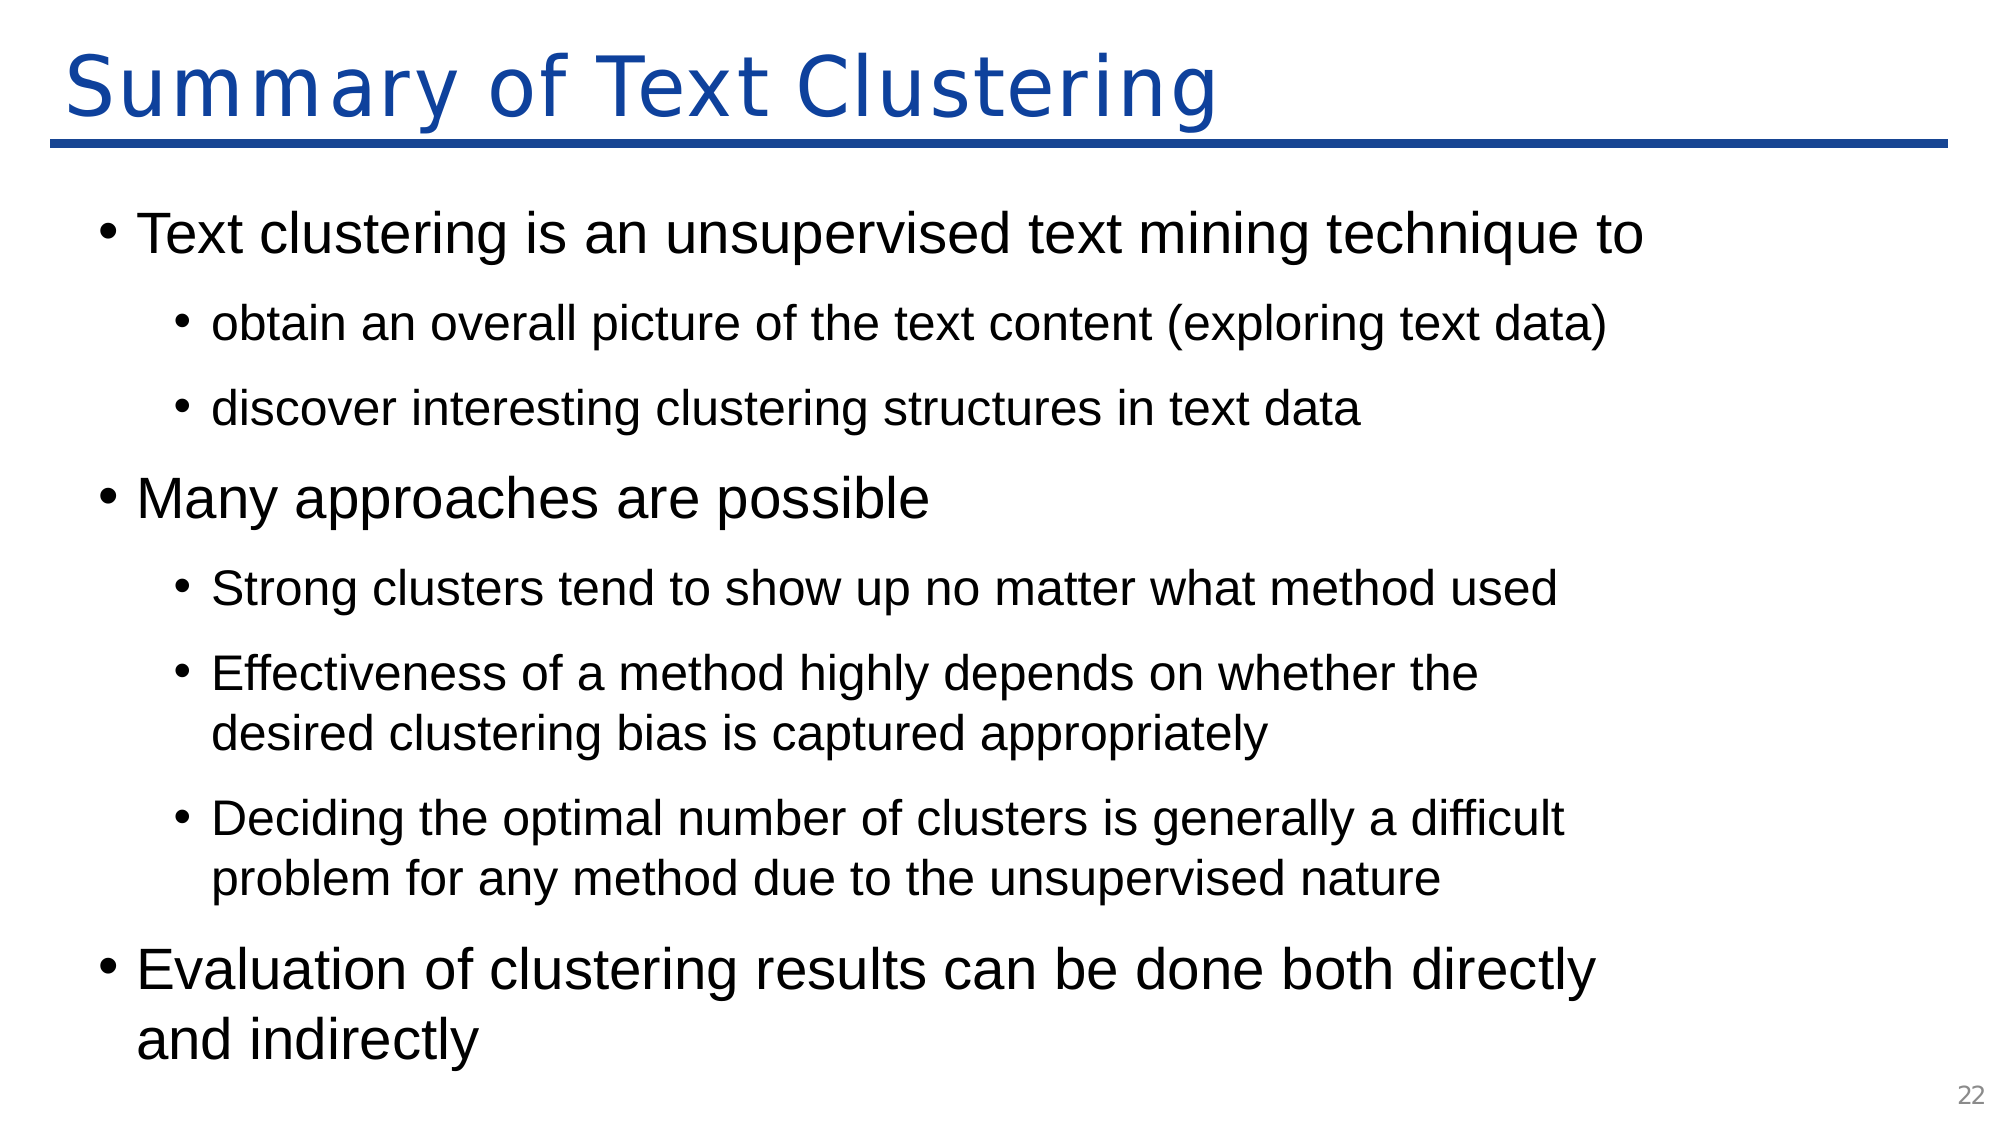

# Summary of Text Clustering
Text clustering is an unsupervised text mining technique to
obtain an overall picture of the text content (exploring text data)
discover interesting clustering structures in text data
Many approaches are possible
Strong clusters tend to show up no matter what method used
Effectiveness of a method highly depends on whether the desired clustering bias is captured appropriately
Deciding the optimal number of clusters is generally a difficult problem for any method due to the unsupervised nature
Evaluation of clustering results can be done both directly and indirectly
22